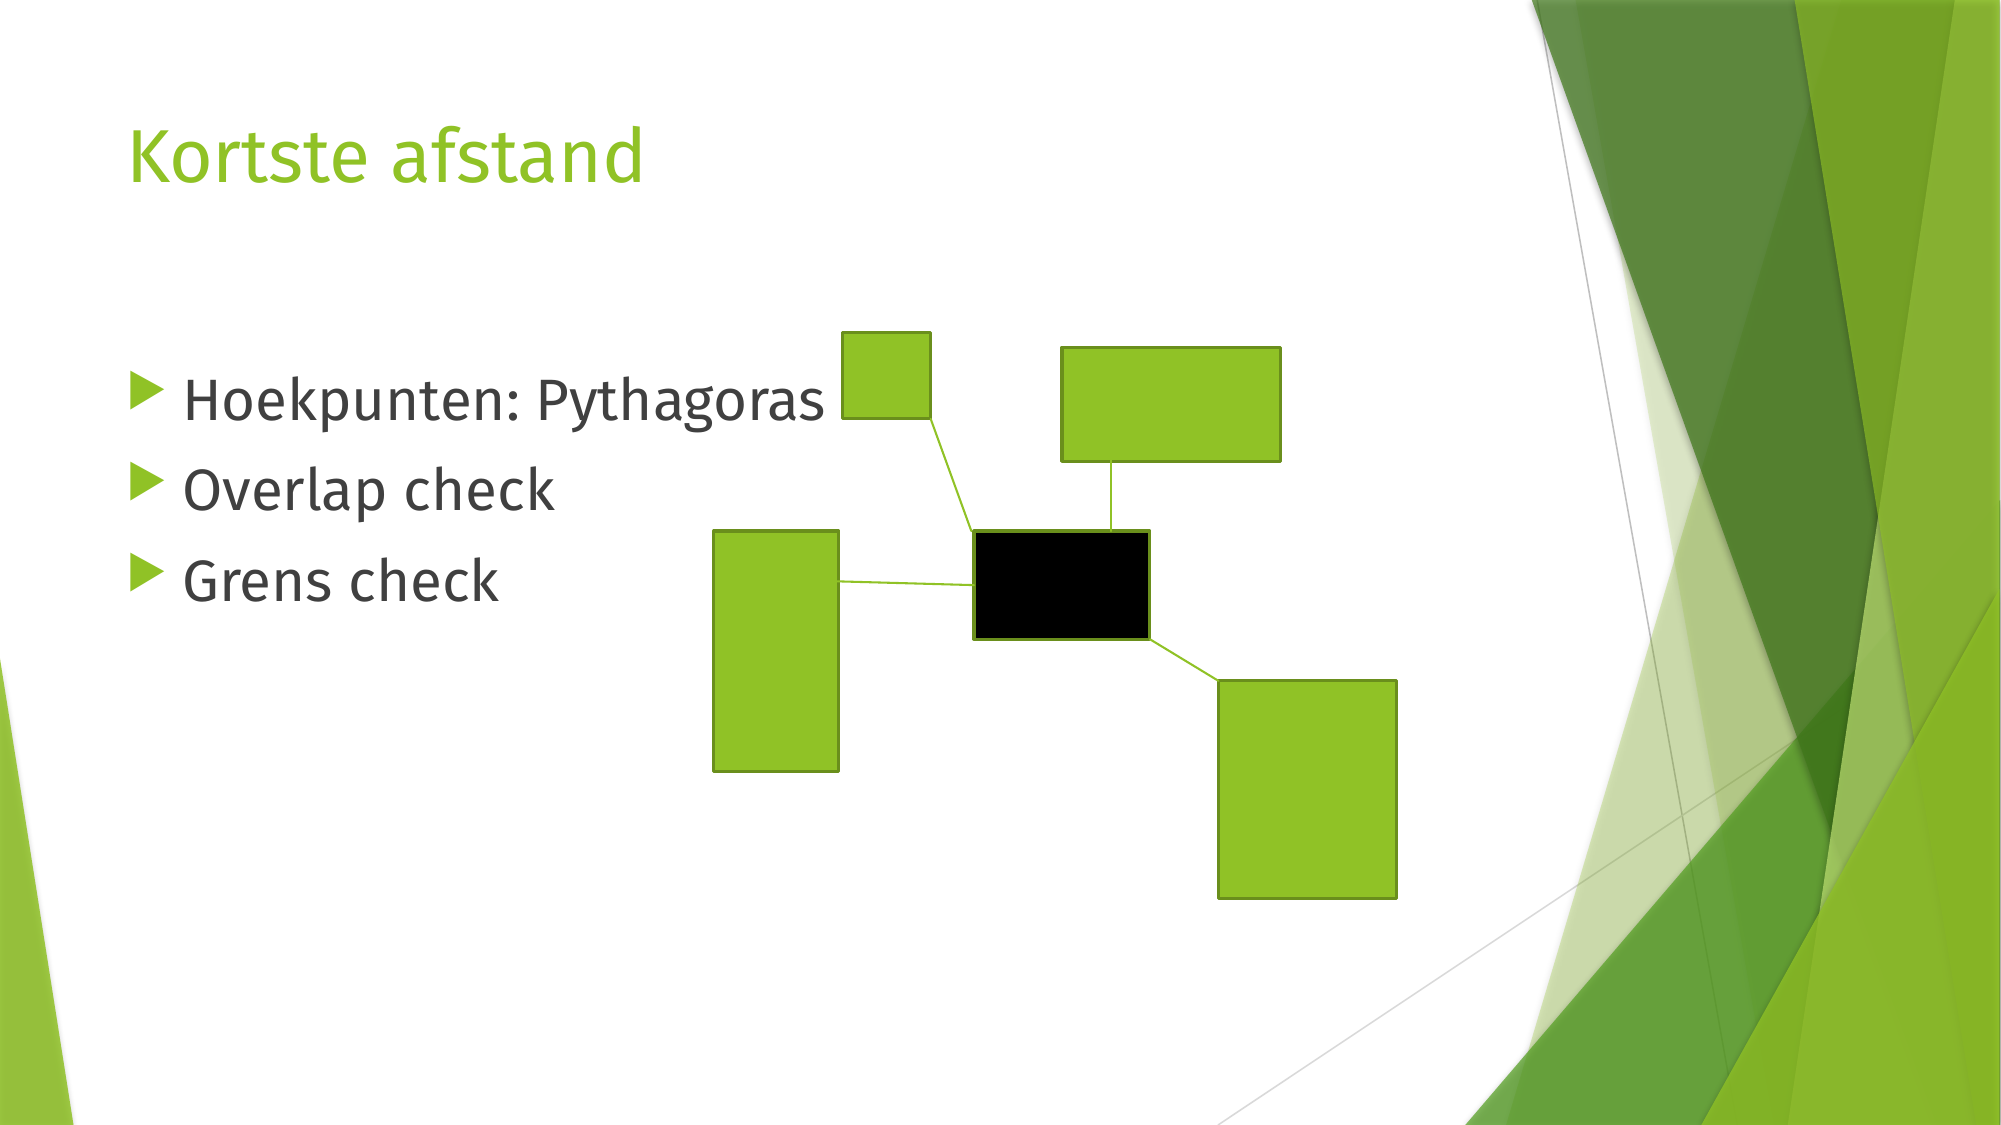

# Kortste afstand

Hoekpunten: Pythagoras
Overlap check
Grens check